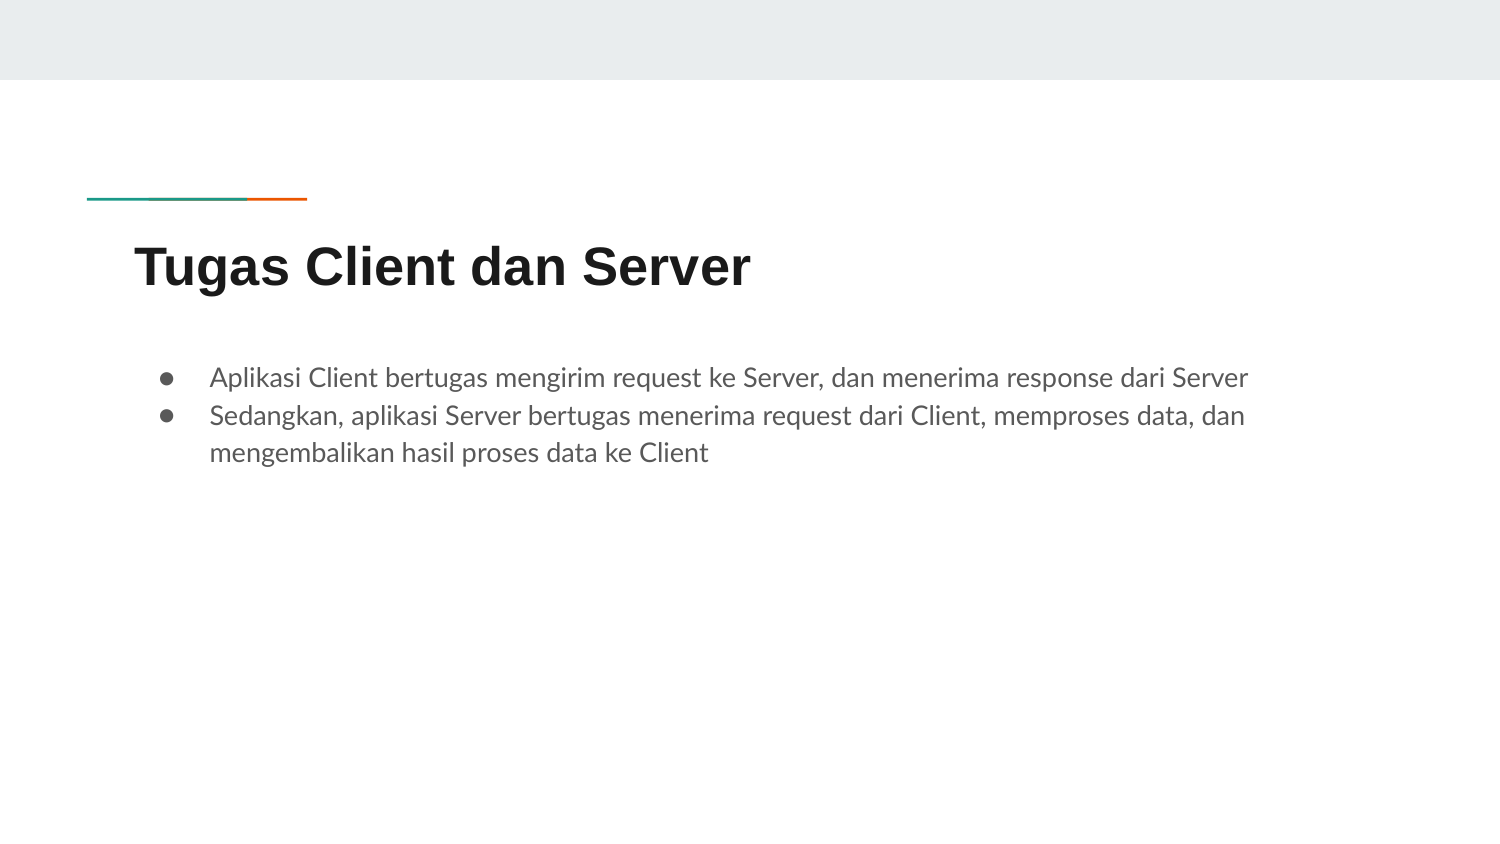

# Tugas Client dan Server
Aplikasi Client bertugas mengirim request ke Server, dan menerima response dari Server
Sedangkan, aplikasi Server bertugas menerima request dari Client, memproses data, dan mengembalikan hasil proses data ke Client